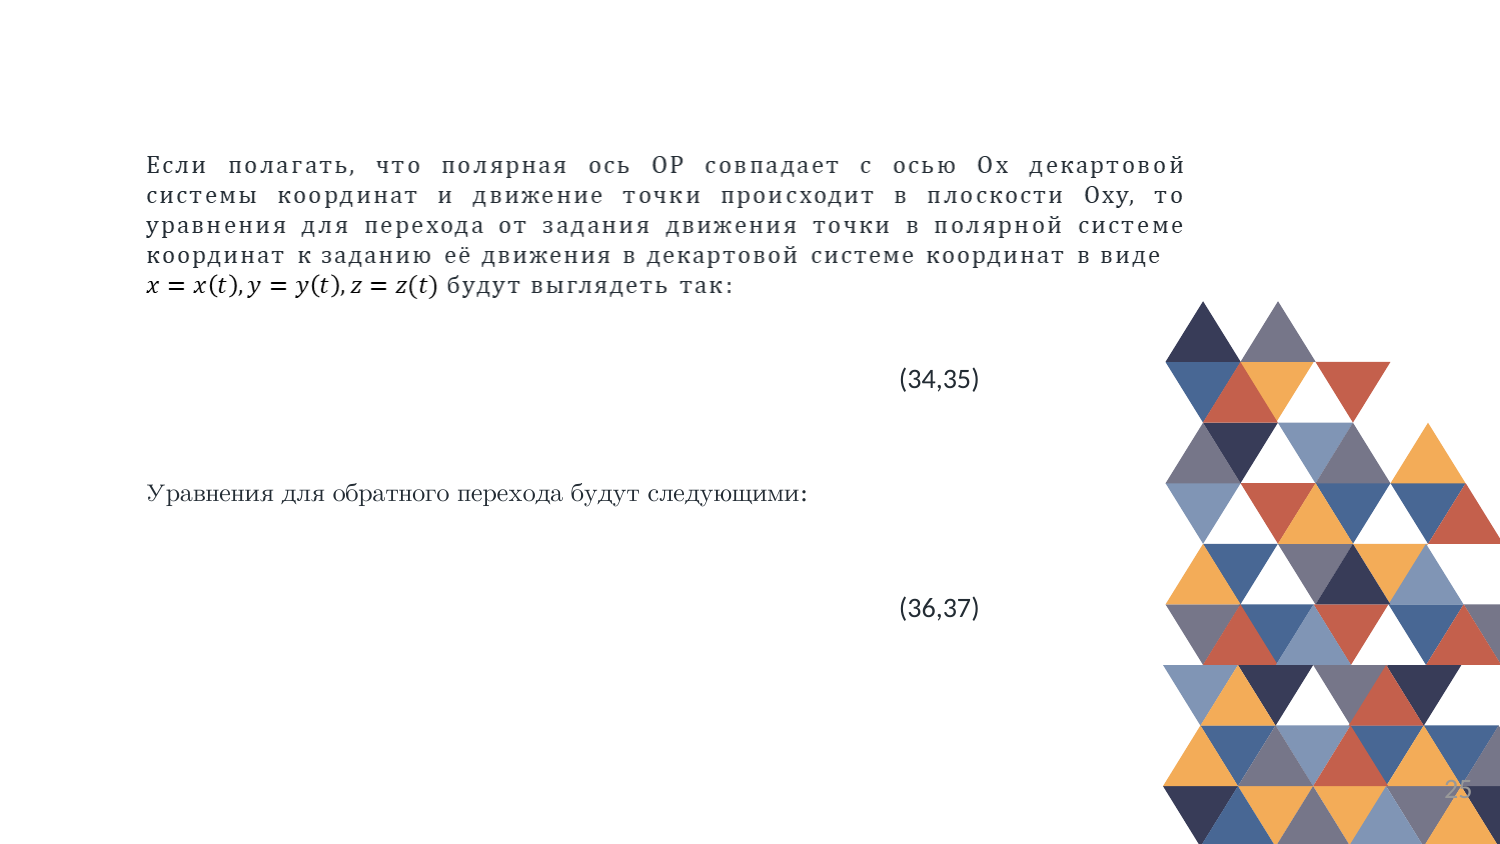

(34,35)

Уравнения для обратного перехода будут следующими:

(36,37)
25